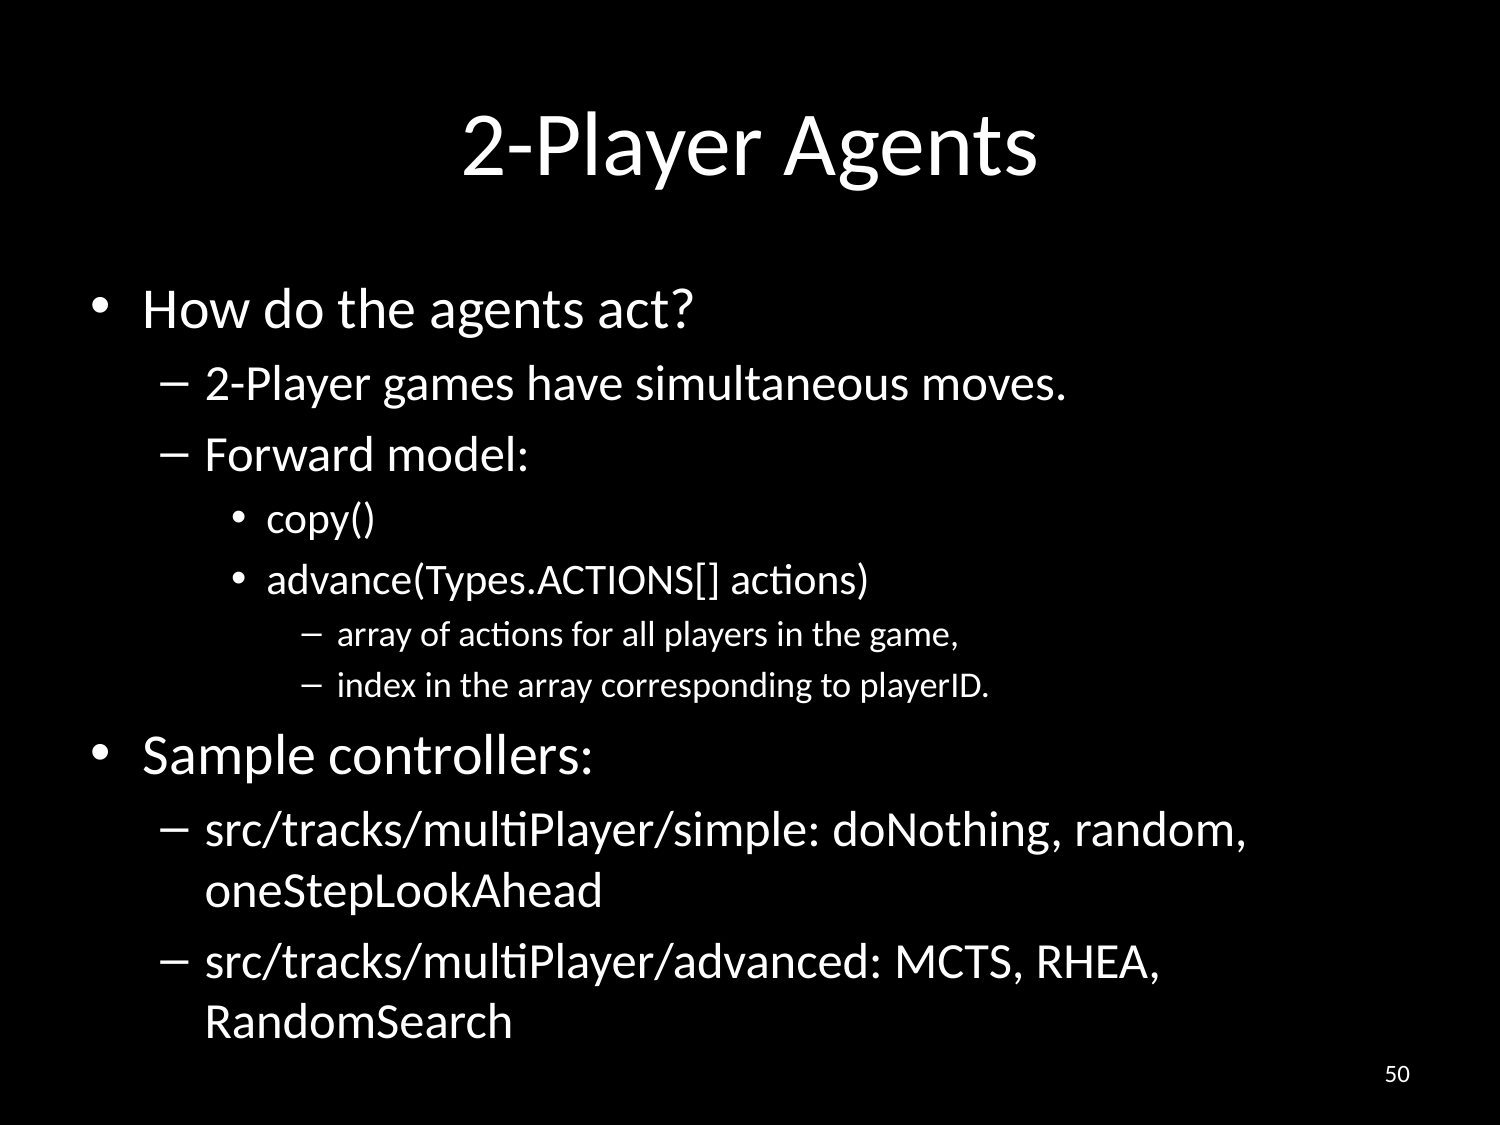

# 2-Player Agents
How do the agents act?
2-Player games have simultaneous moves.
Forward model:
copy()
advance(Types.ACTIONS[] actions)
array of actions for all players in the game,
index in the array corresponding to playerID.
Sample controllers:
src/tracks/multiPlayer/simple: doNothing, random, oneStepLookAhead
src/tracks/multiPlayer/advanced: MCTS, RHEA, RandomSearch

50